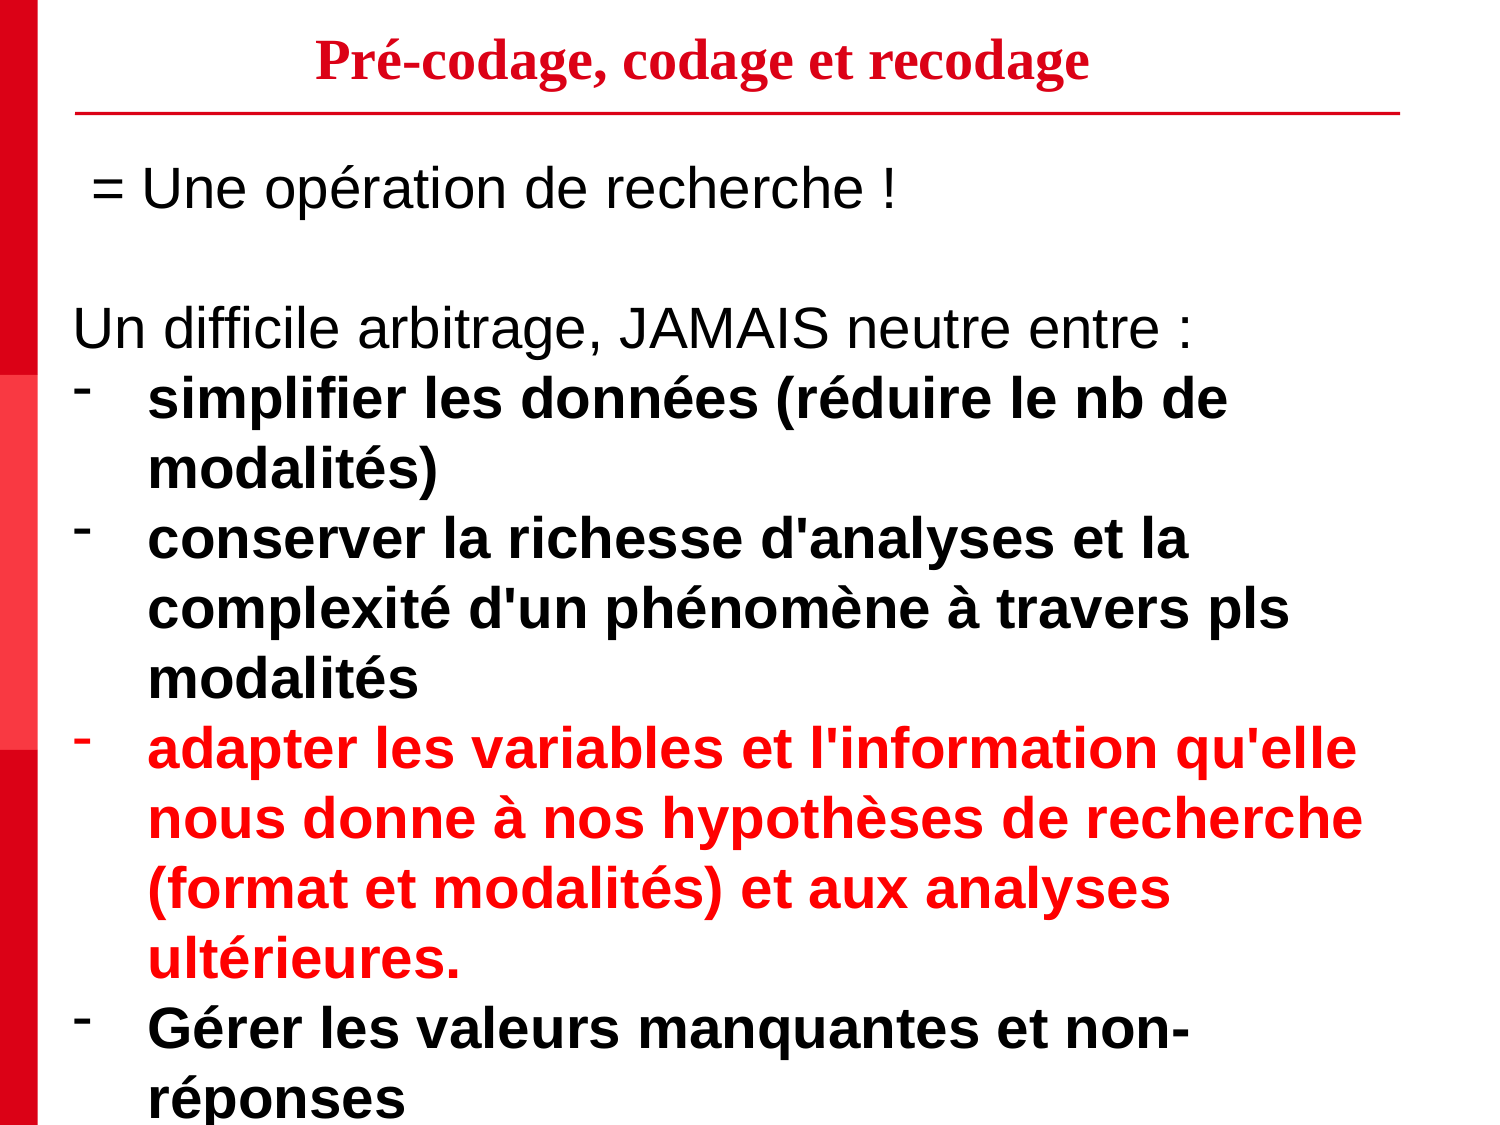

# Pré-codage, codage et recodage
 = Une opération de recherche !

Un difficile arbitrage, JAMAIS neutre entre :
simplifier les données (réduire le nb de modalités)
conserver la richesse d'analyses et la complexité d'un phénomène à travers pls modalités
adapter les variables et l'information qu'elle nous donne à nos hypothèses de recherche (format et modalités) et aux analyses ultérieures.
Gérer les valeurs manquantes et non-réponses
Résoudre les pbs d’effectifs (fiabilité statistique)

Exemples : ‘l’euroscepticisme’, ‘les citoyens/candidats de gauche’, l’abstention, ‘être écolo’.